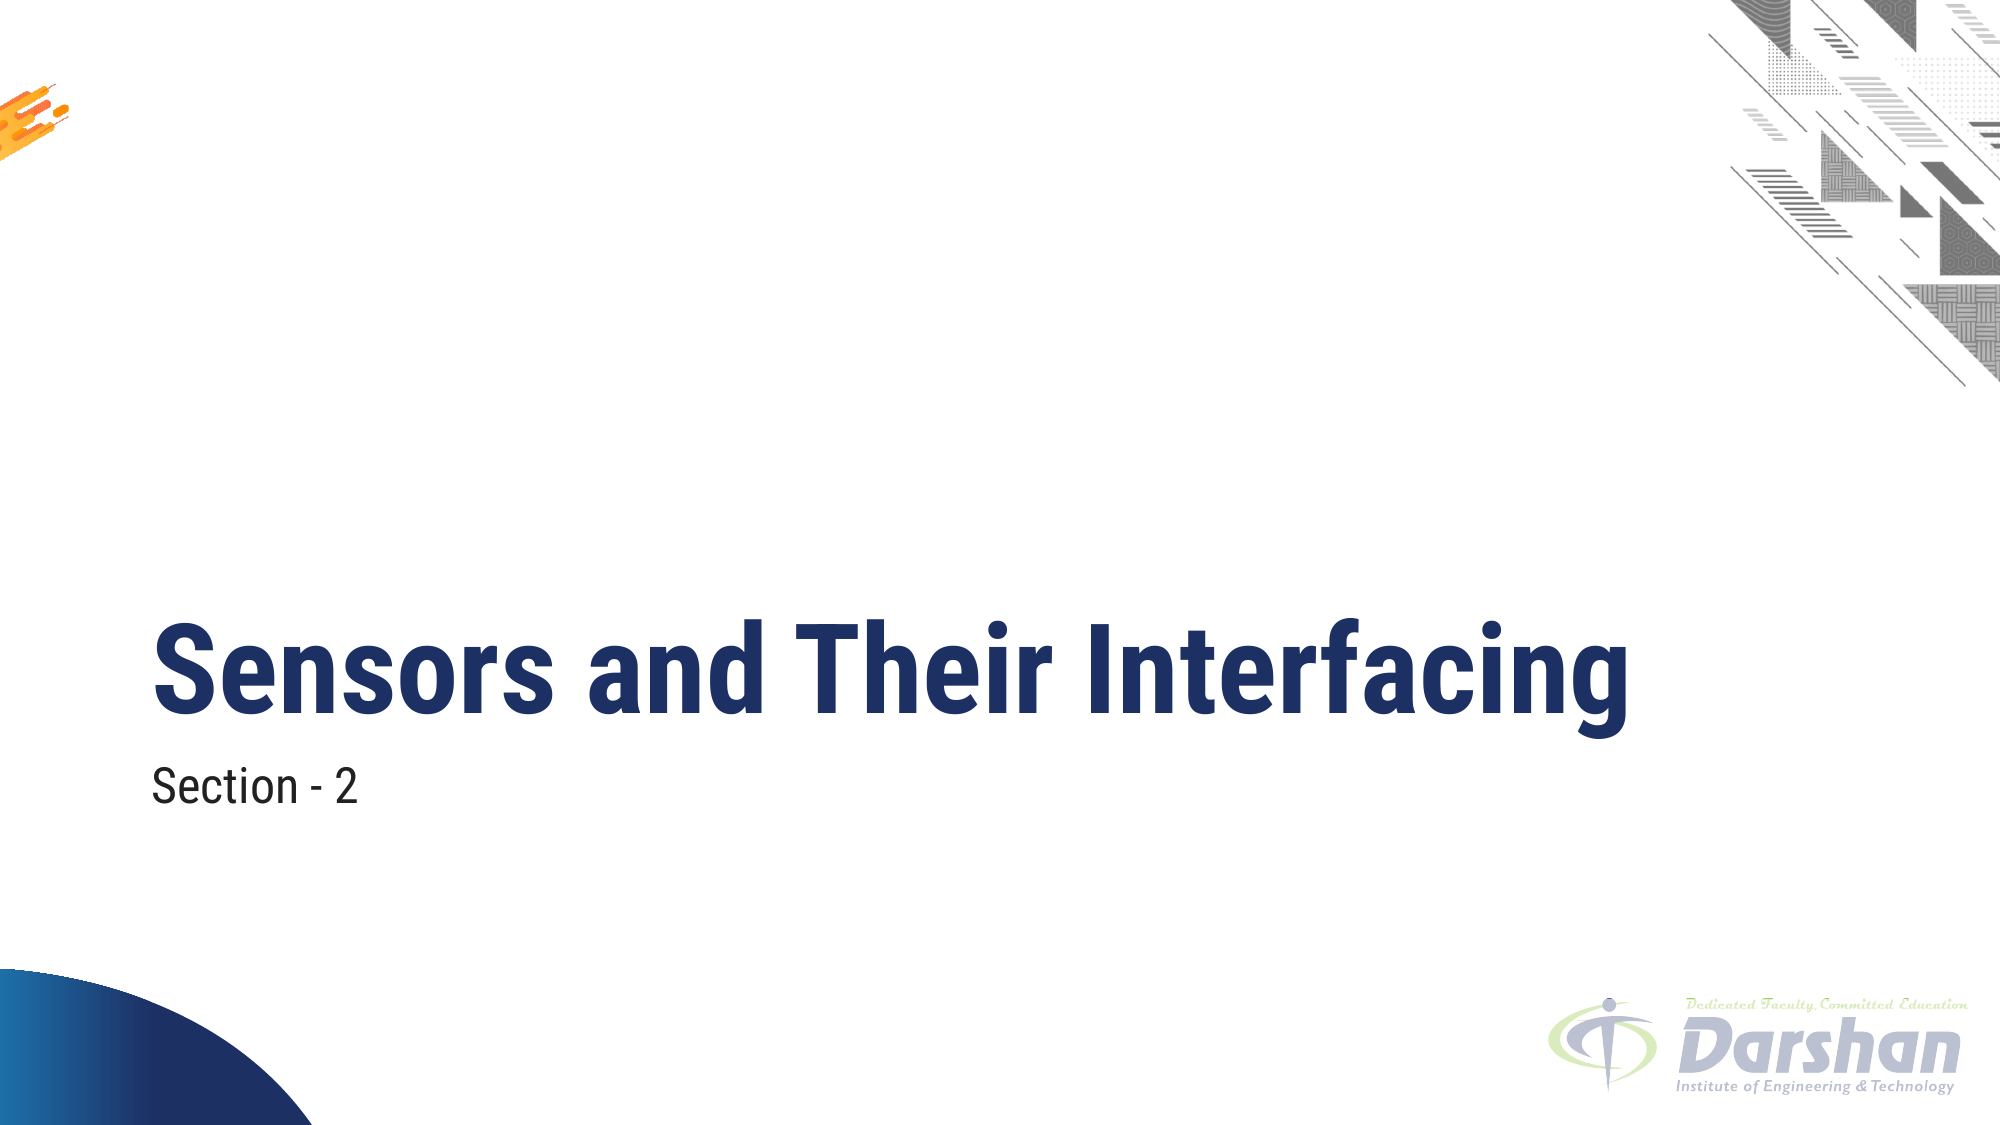

# Sensors and Their Interfacing
Section - 2